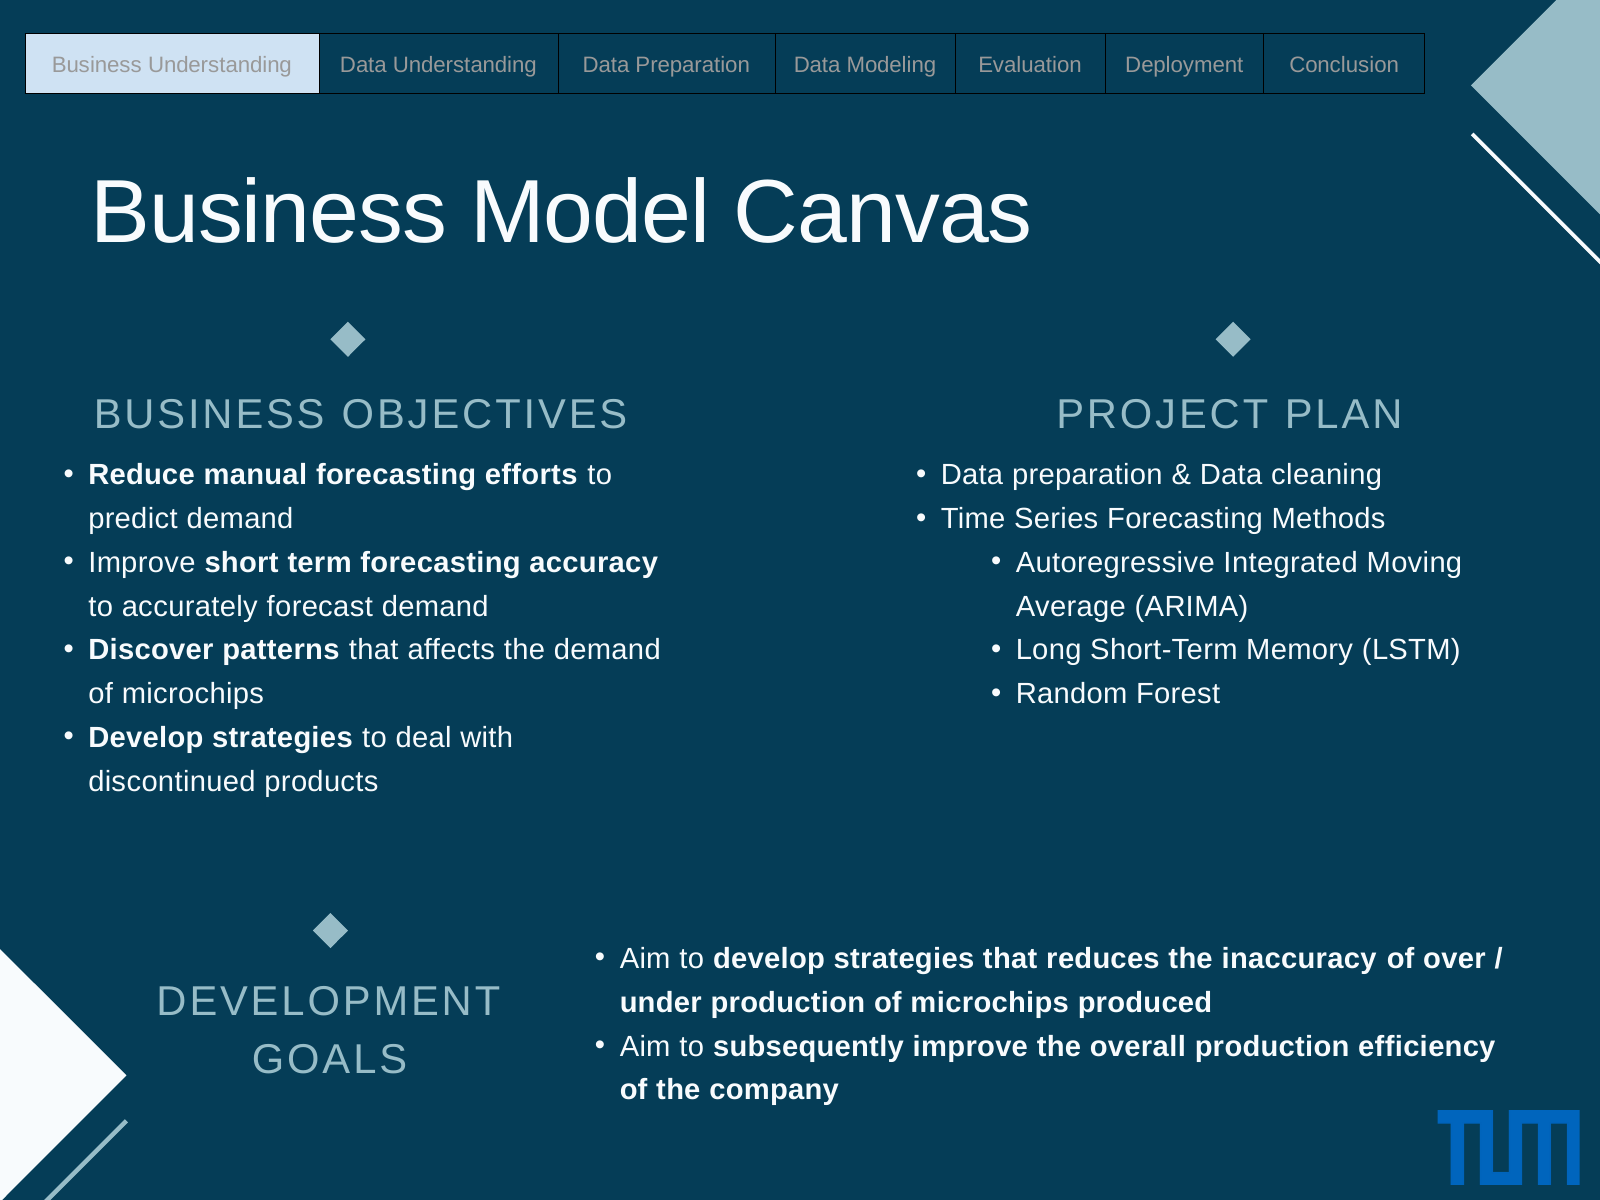

| Business Understanding | Data Understanding | Data Preparation | Data Modeling | Evaluation | Deployment | Conclusion |
| --- | --- | --- | --- | --- | --- | --- |

Business Model Canvas

BUSINESS OBJECTIVES
PROJECT PLAN
Reduce manual forecasting efforts to predict demand
Improve short term forecasting accuracy to accurately forecast demand
Discover patterns that affects the demand of microchips
Develop strategies to deal with discontinued products
Data preparation & Data cleaning
Time Series Forecasting Methods
Autoregressive Integrated Moving Average (ARIMA)
Long Short-Term Memory (LSTM)
Random Forest

Aim to develop strategies that reduces the inaccuracy of over / under production of microchips produced
Aim to subsequently improve the overall production efficiency of the company
DEVELOPMENT GOALS